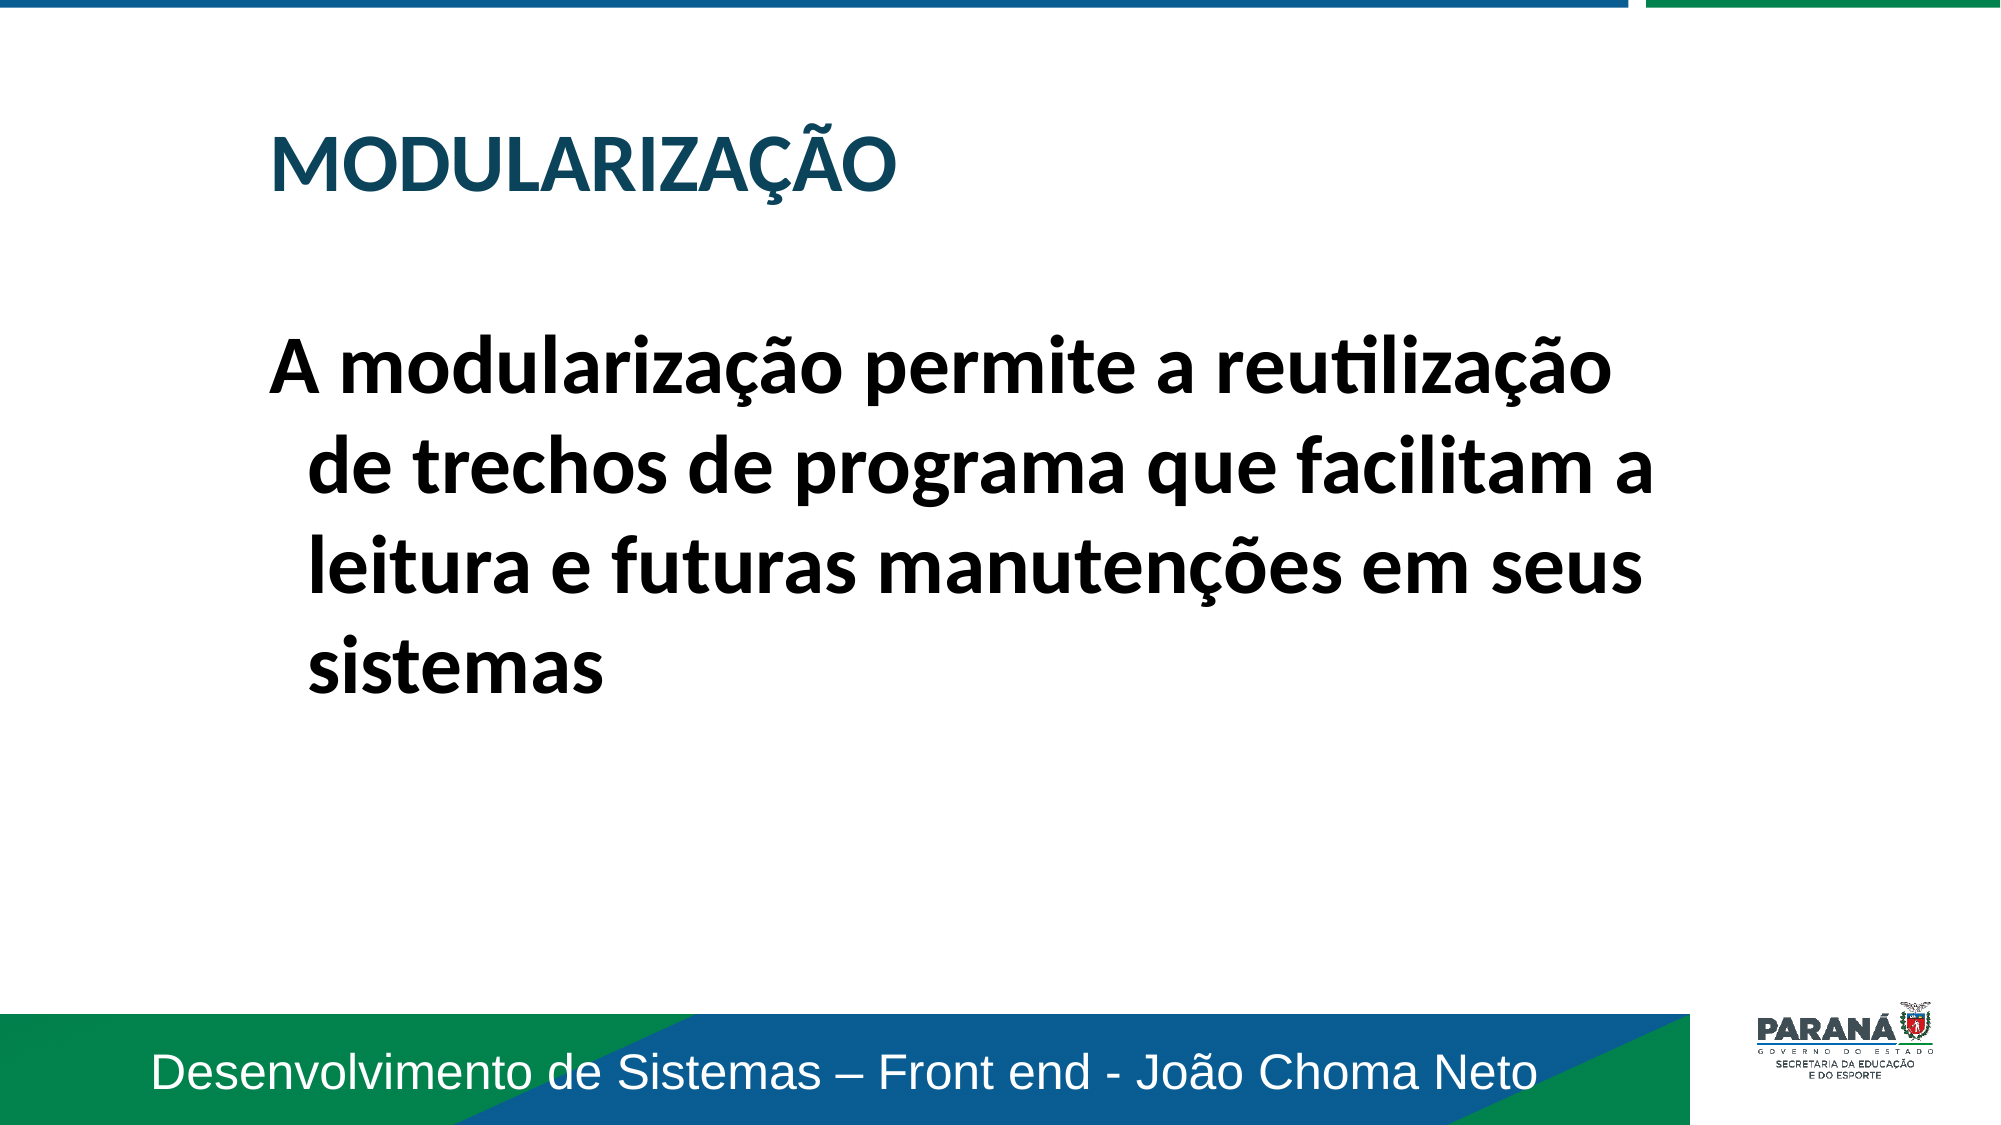

MODULARIZAÇÃO
A modularização permite a reutilização de trechos de programa que facilitam a leitura e futuras manutenções em seus sistemas